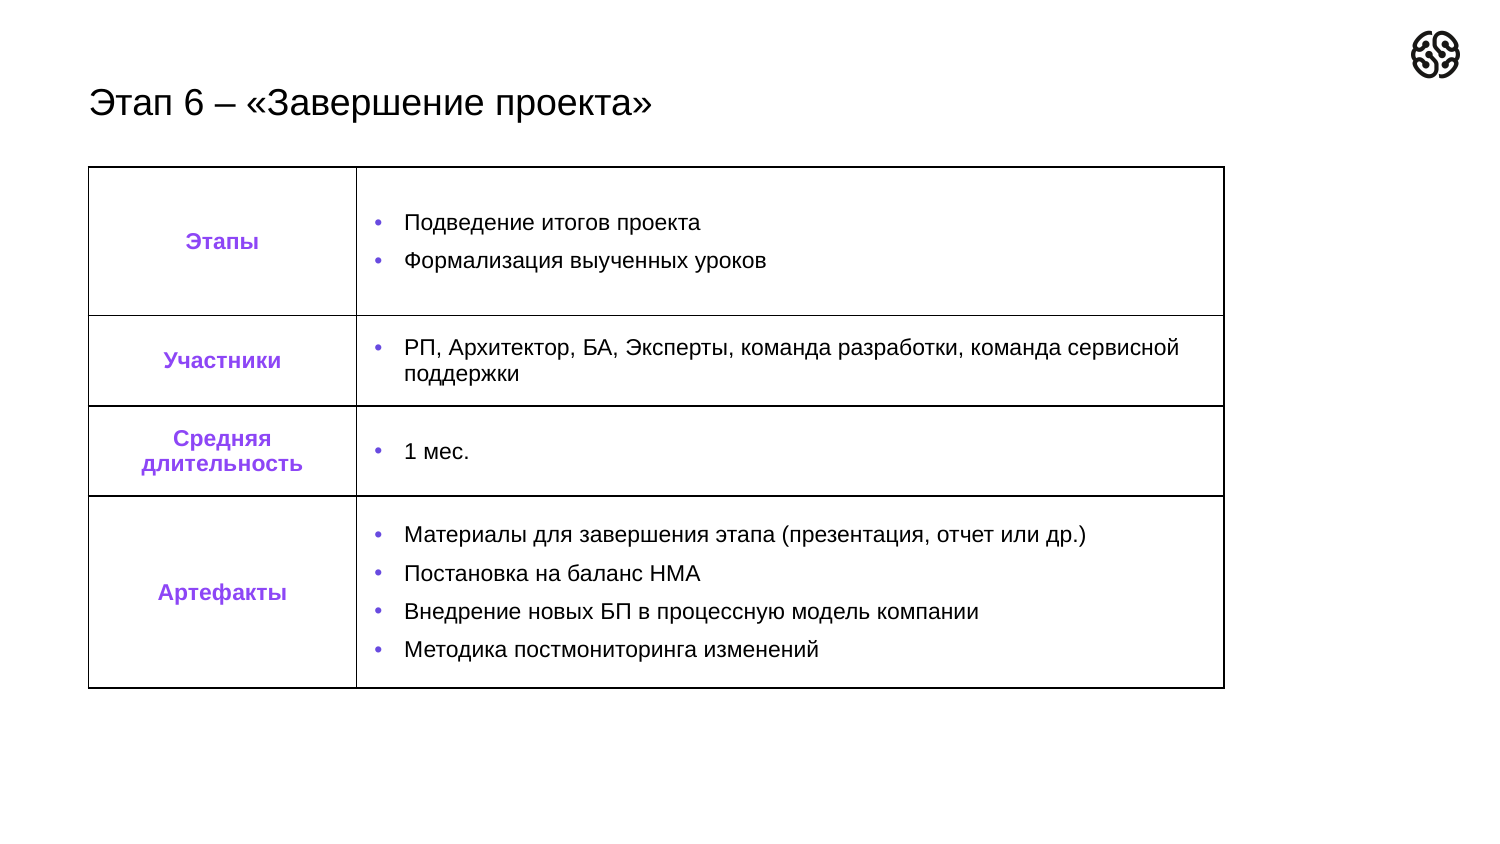

# Этап 6 – «Завершение проекта»
| Этапы | Подведение итогов проекта Формализация выученных уроков |
| --- | --- |
| Участники | РП, Архитектор, БА, Эксперты, команда разработки, команда сервисной поддержки |
| Средняя длительность | 1 мес. |
| Артефакты | Материалы для завершения этапа (презентация, отчет или др.) Постановка на баланс НМА Внедрение новых БП в процессную модель компании Методика постмониторинга изменений |